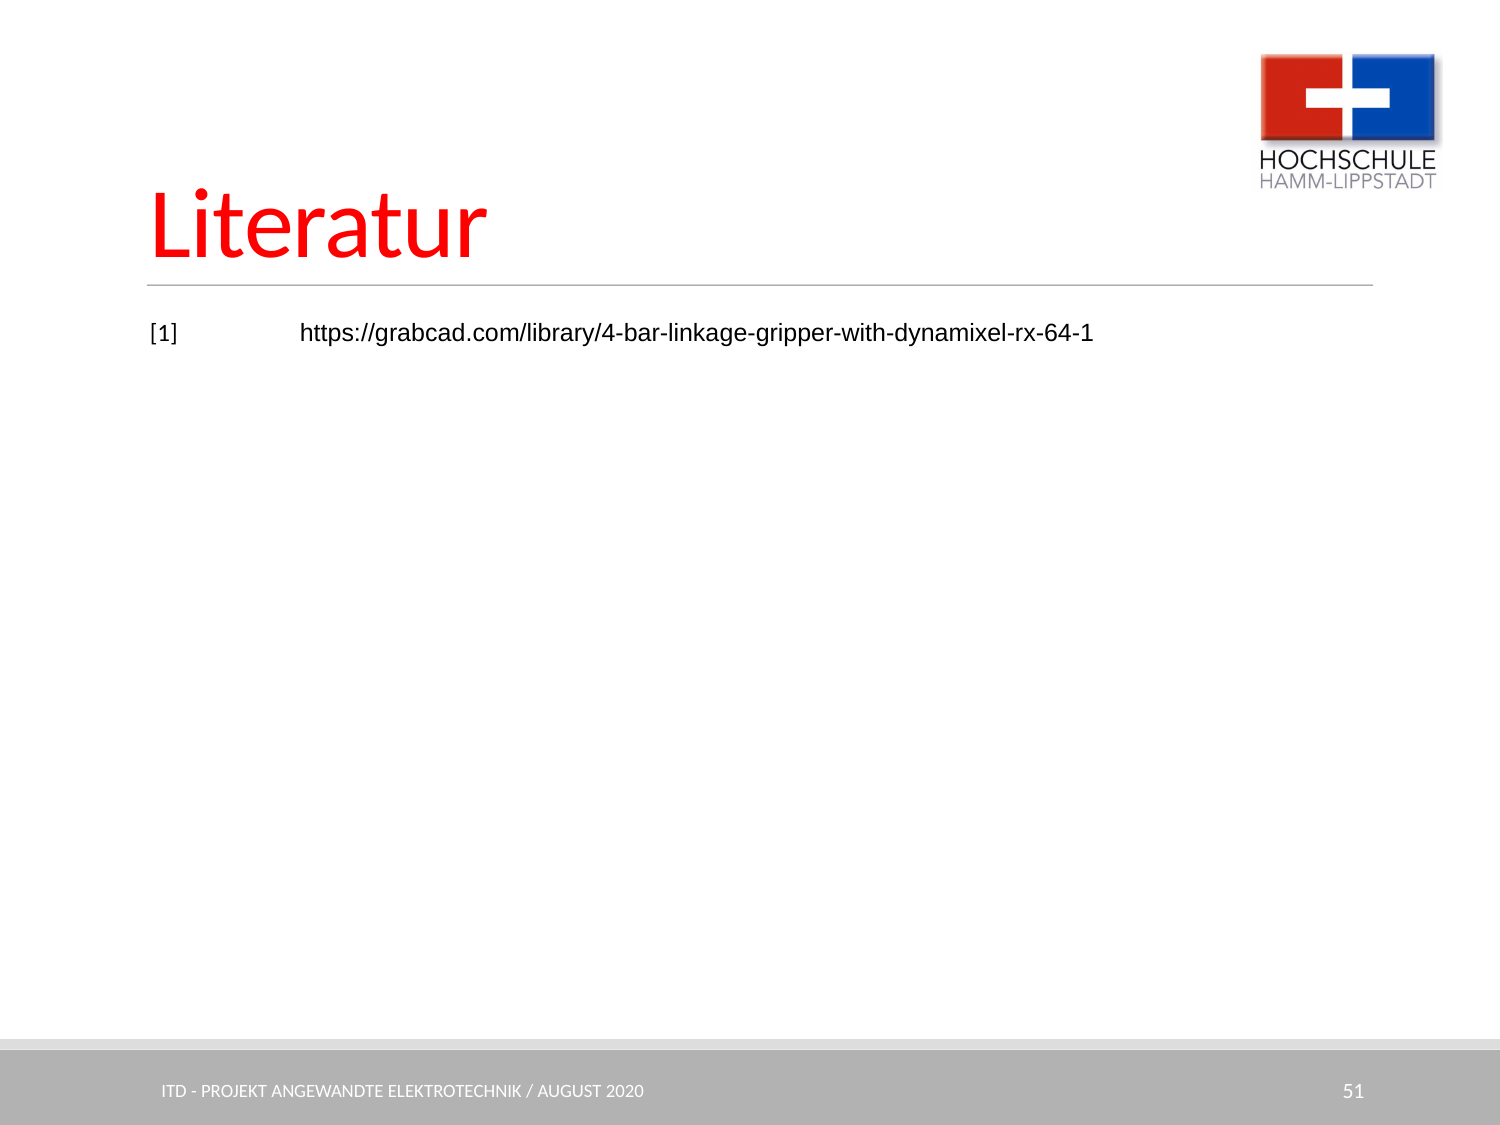

Literatur
[1] 	https://grabcad.com/library/4-bar-linkage-gripper-with-dynamixel-rx-64-1
ITD - Projekt angewandte Elektrotechnik / August 2020
51